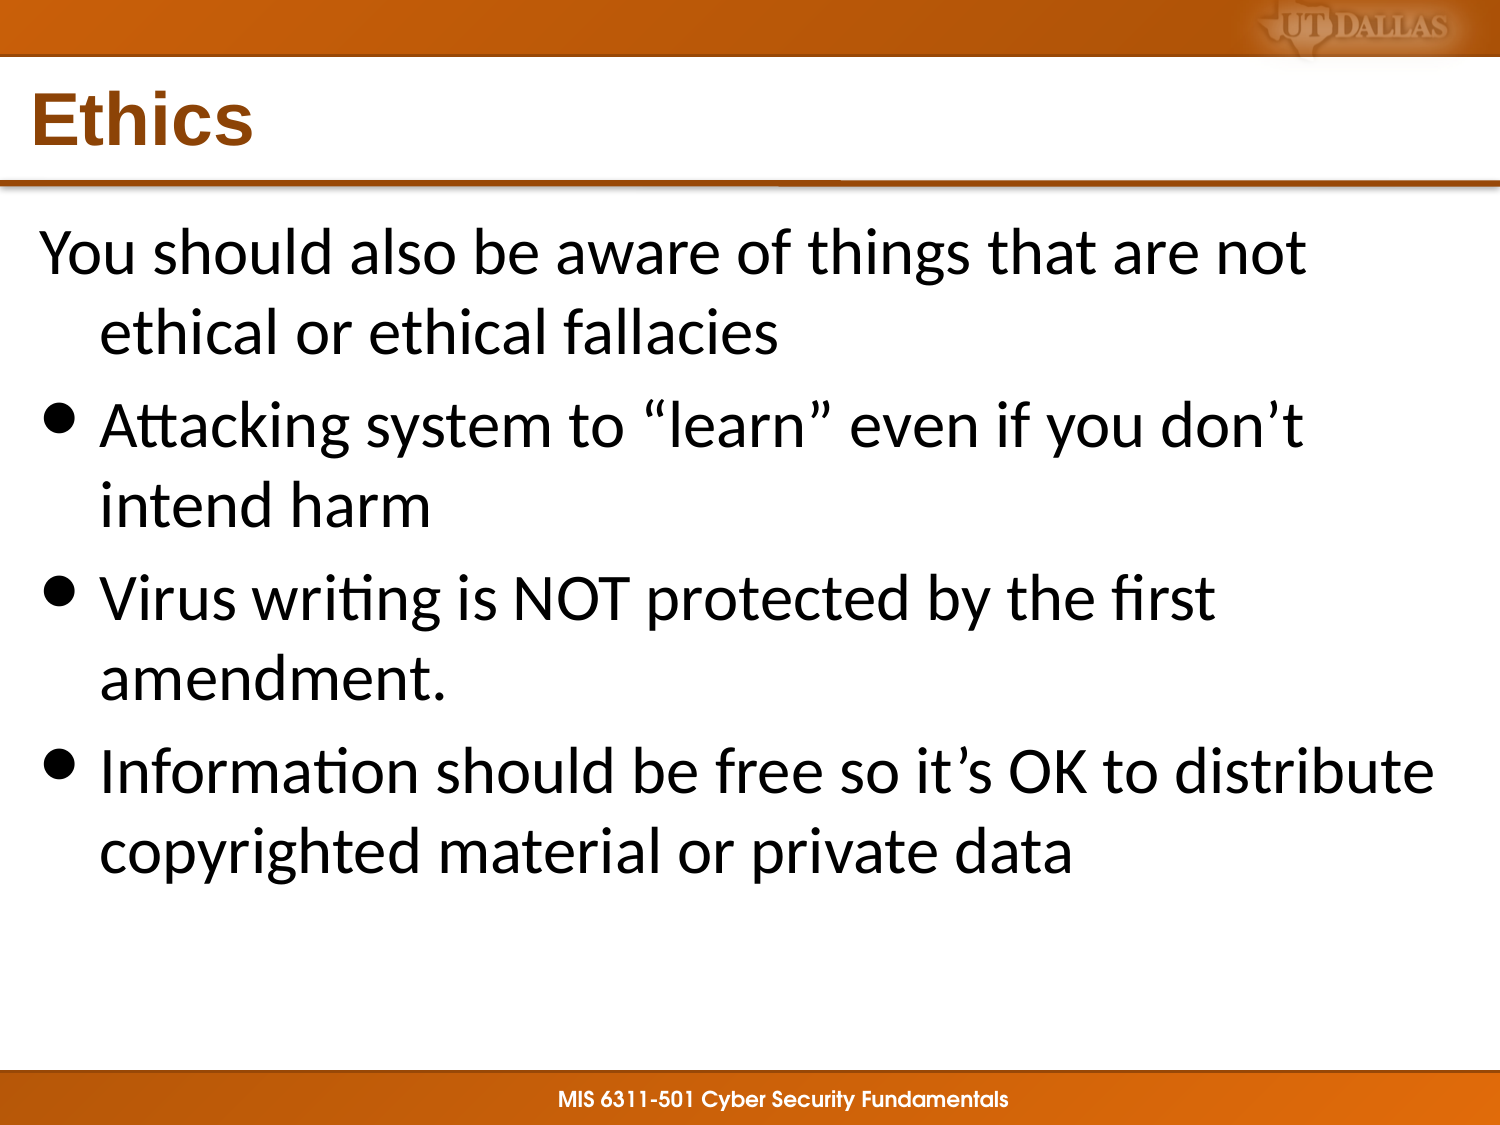

# Ethics
You should also be aware of things that are not ethical or ethical fallacies
Attacking system to “learn” even if you don’t intend harm
Virus writing is NOT protected by the first amendment.
Information should be free so it’s OK to distribute copyrighted material or private data